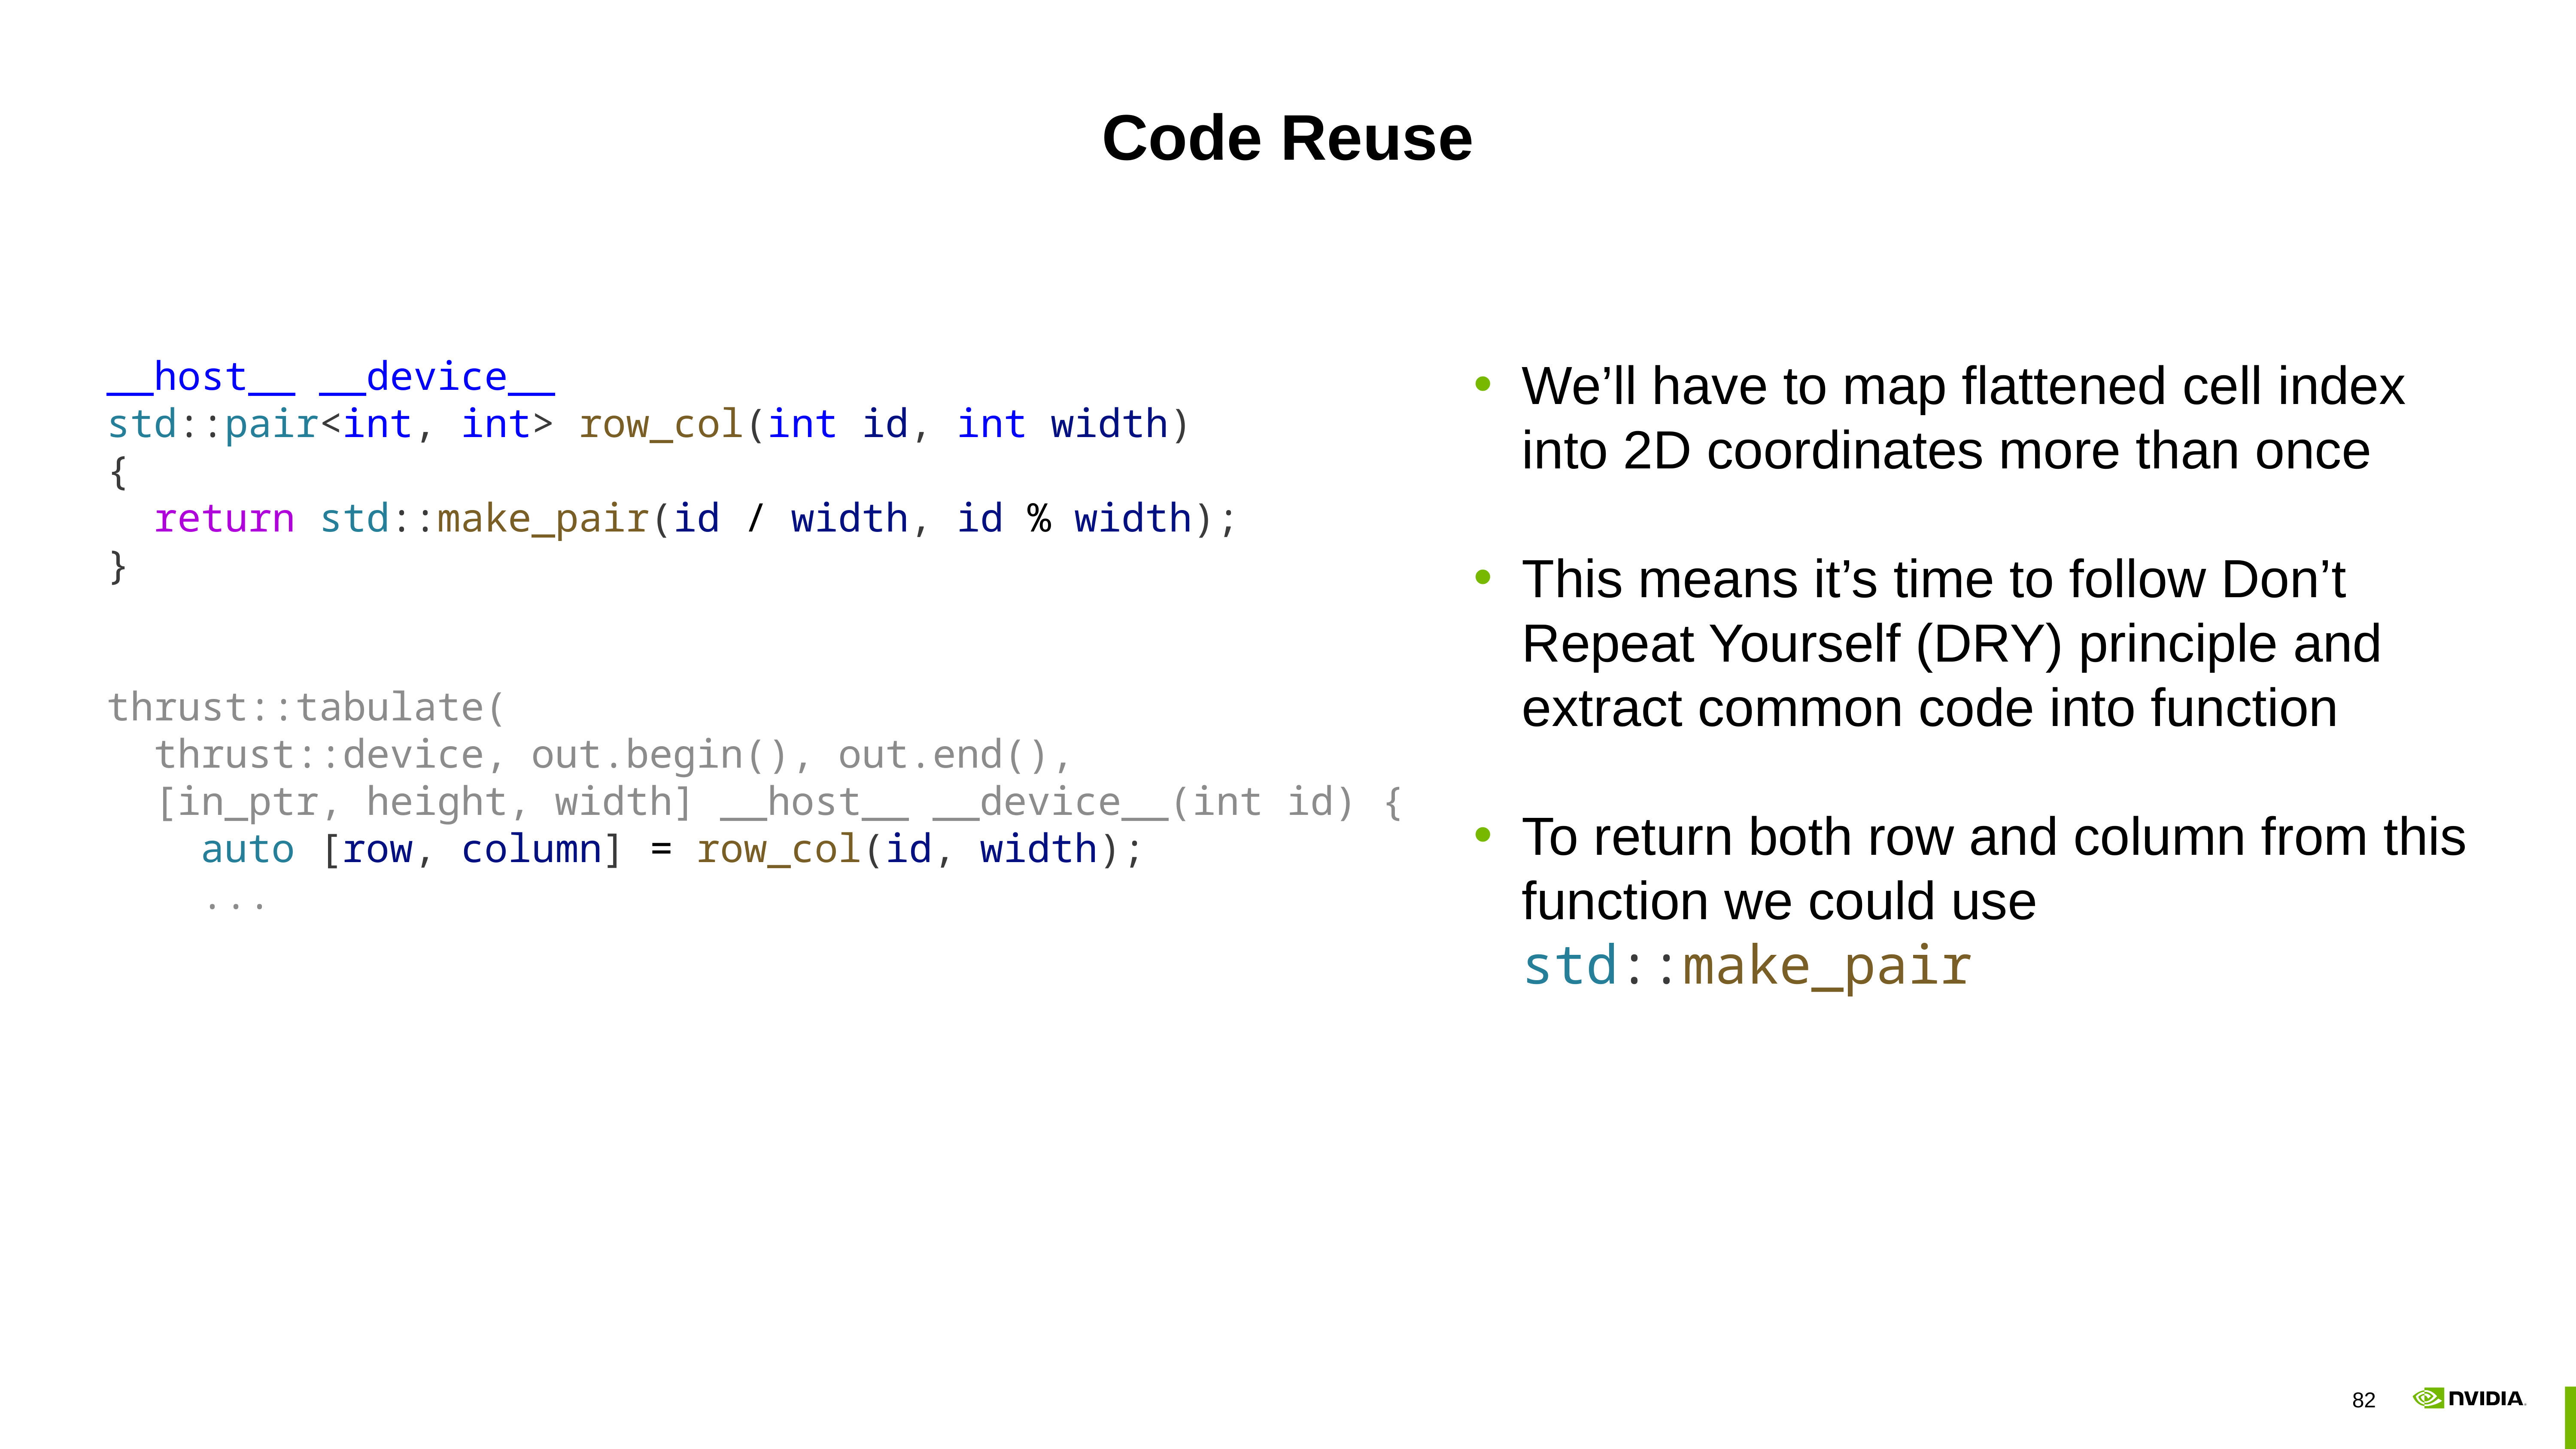

# Code Reuse
__host__ __device__
std::pair<int, int> row_col(int id, int width)
{
  return std::make_pair(id / width, id % width);
}

thrust::tabulate(
  thrust::device, out.begin(), out.end(),
  [in_ptr, height, width] __host__ __device__(int id) {
    auto [row, column] = row_col(id, width);
    ...
We’ll have to map flattened cell index into 2D coordinates more than once

This means it’s time to follow Don’t Repeat Yourself (DRY) principle and extract common code into function

To return both row and column from this function we could use std::make_pair